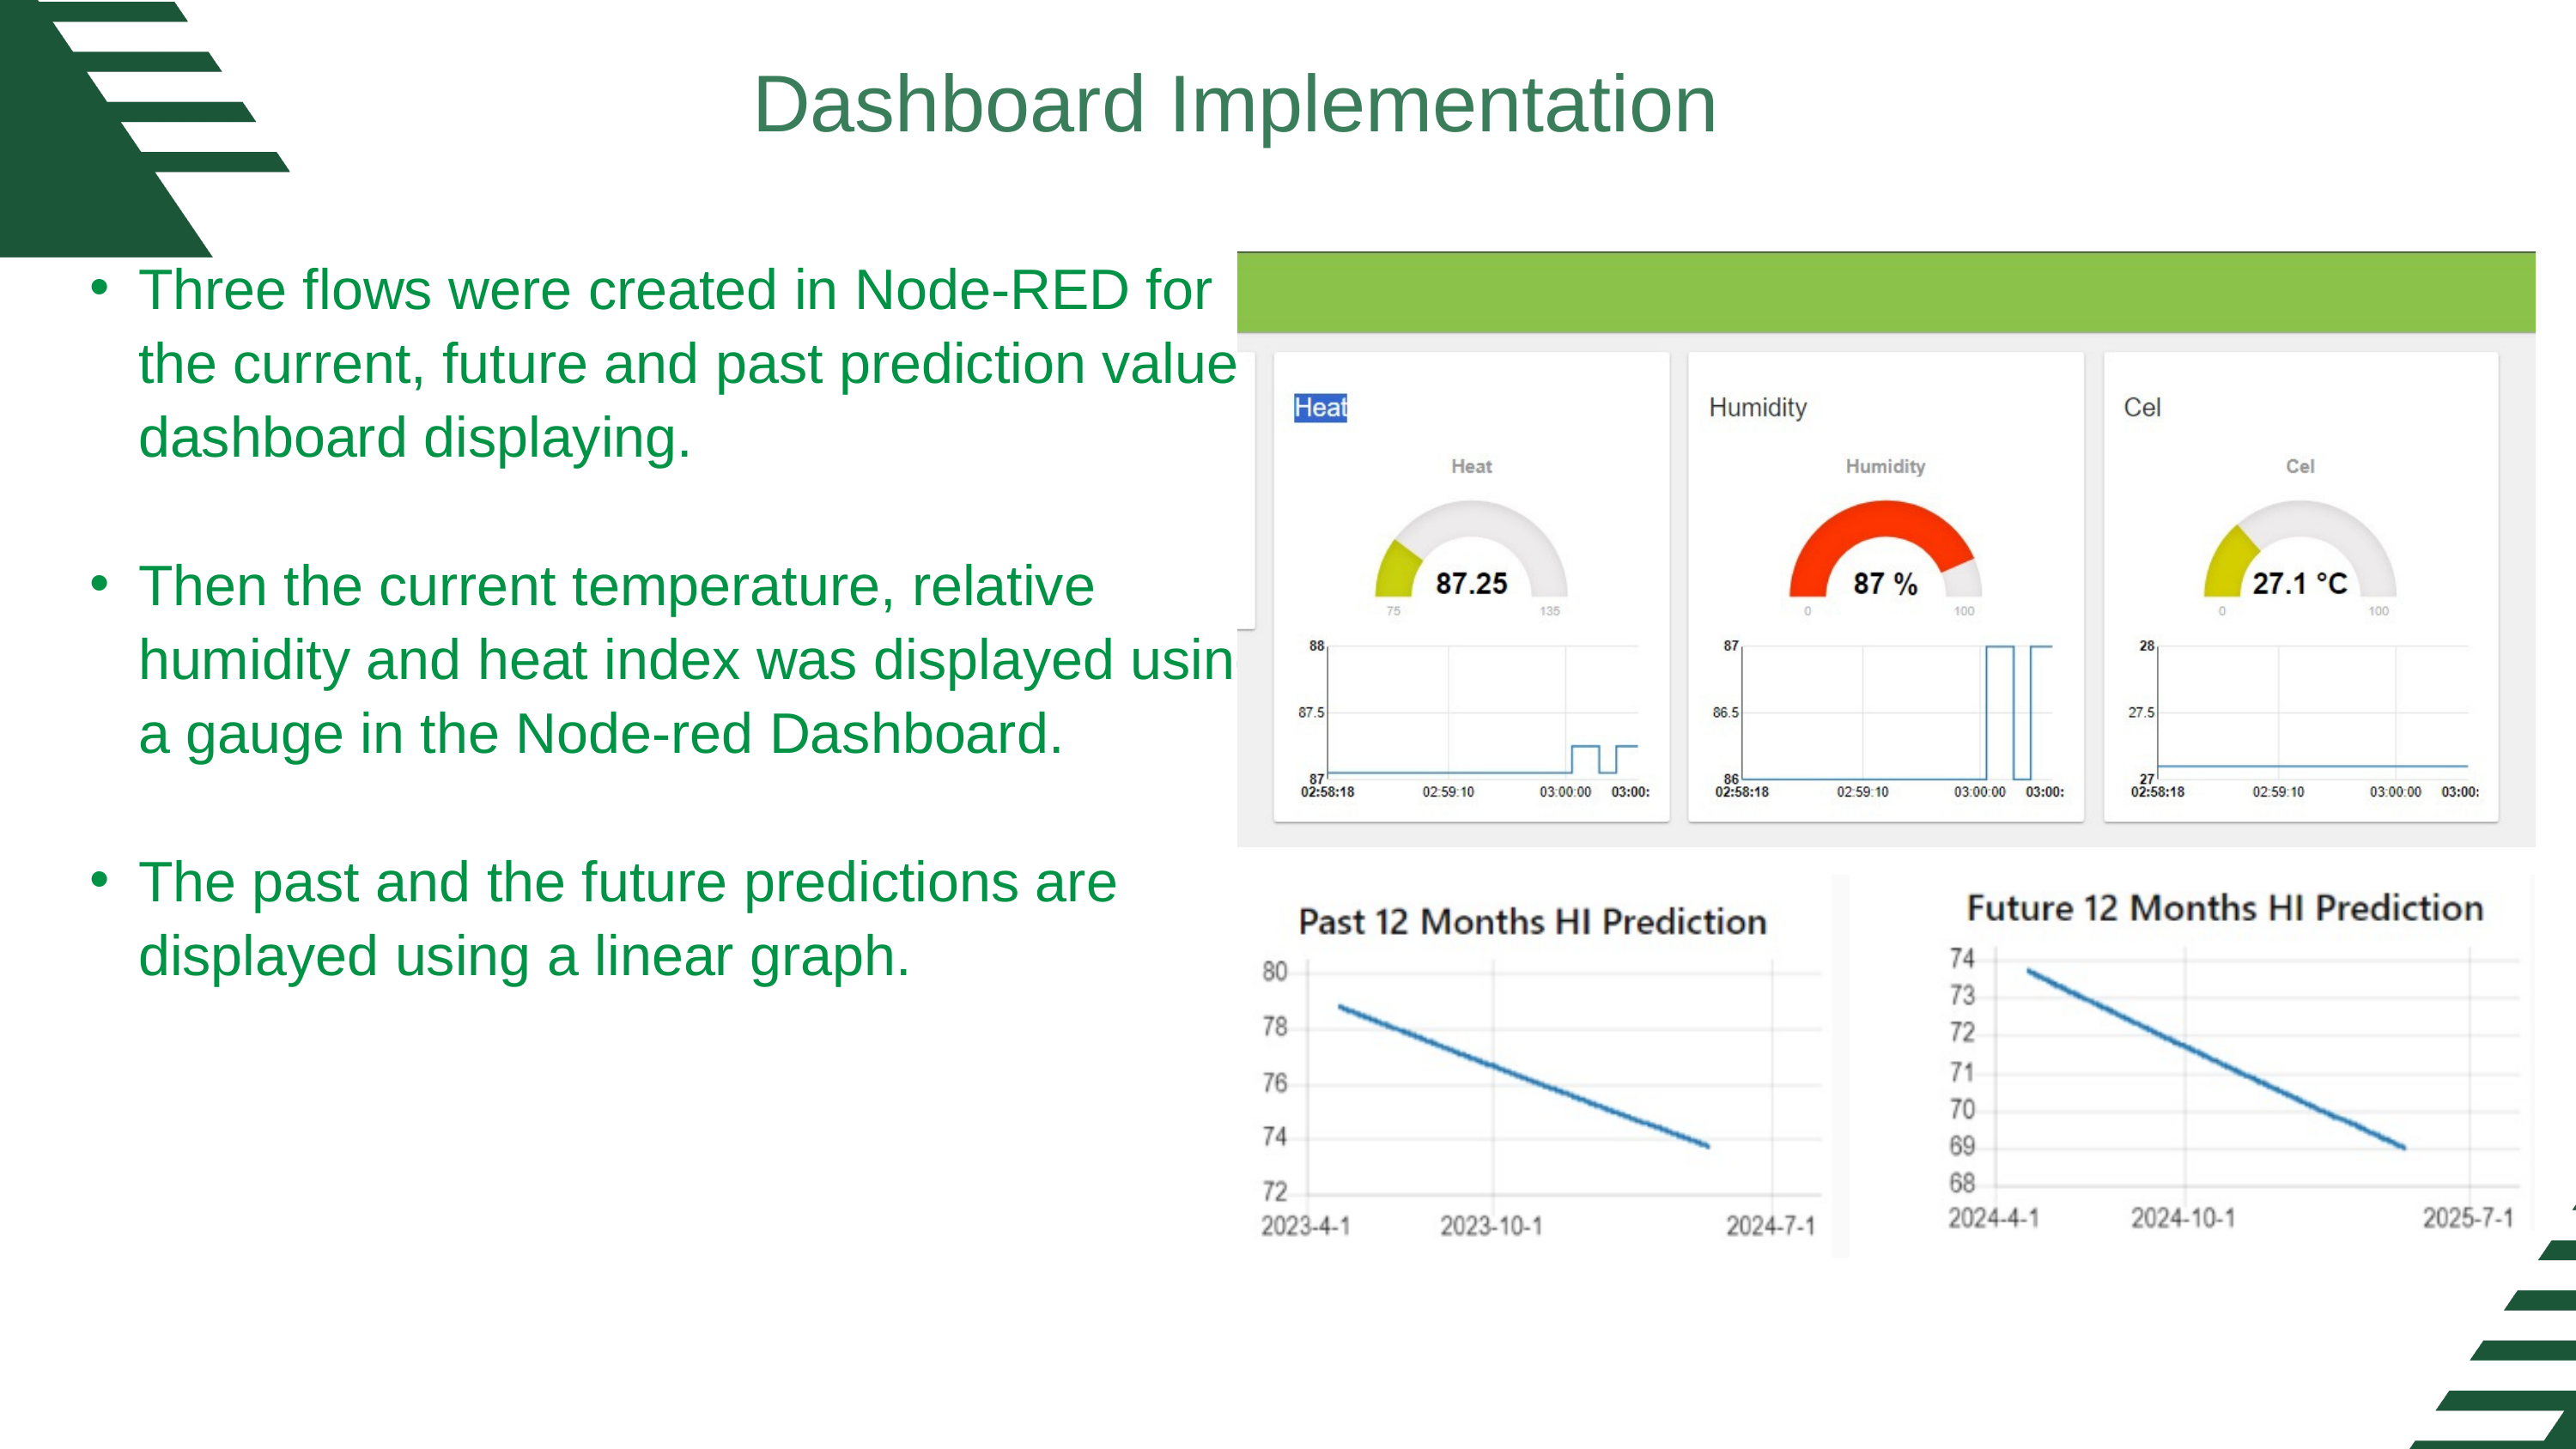

Dashboard Implementation
Three flows were created in Node-RED for the current, future and past prediction value dashboard displaying.

Then the current temperature, relative humidity and heat index was displayed using a gauge in the Node-red Dashboard.

The past and the future predictions are displayed using a linear graph.